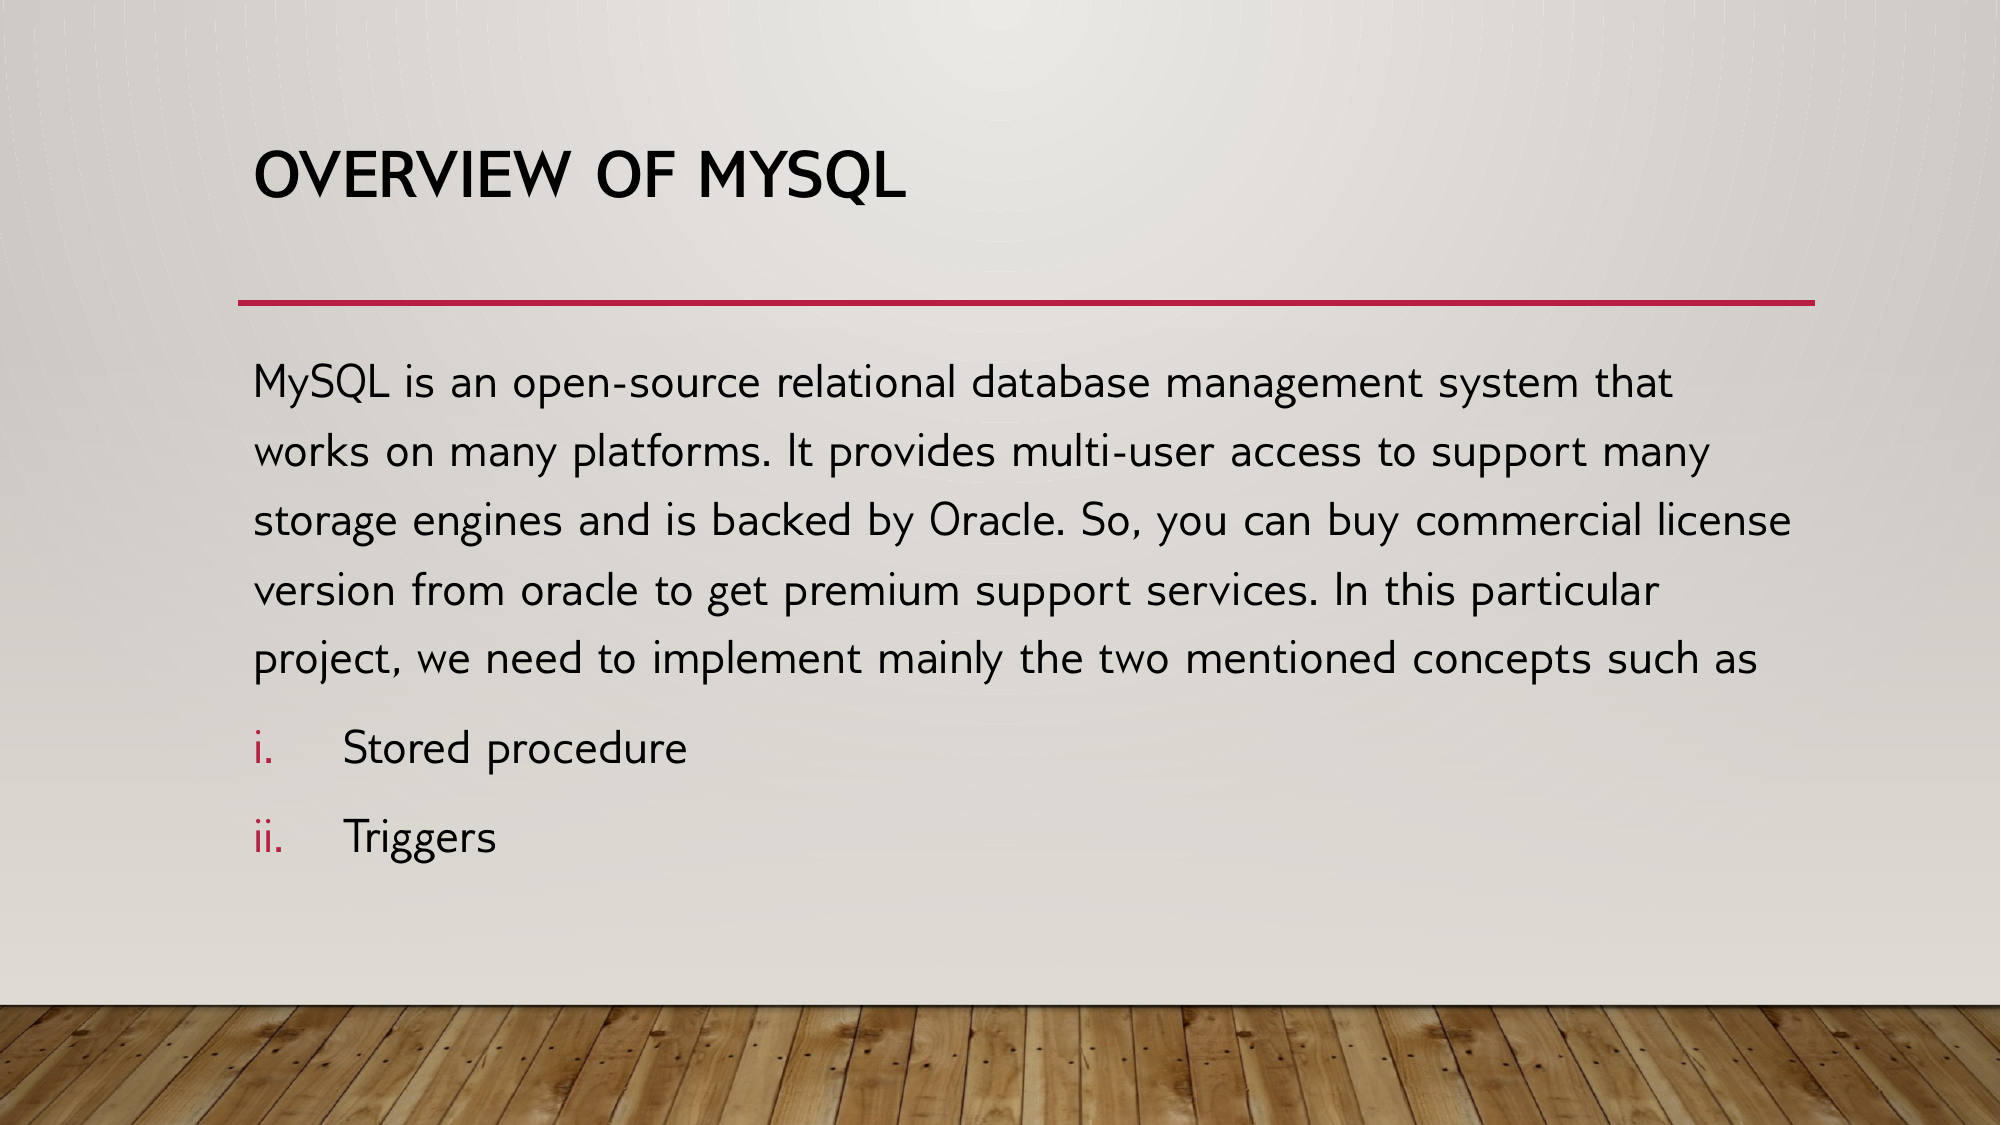

# Overview of MySQL
MySQL is an open-source relational database management system that works on many platforms. It provides multi-user access to support many storage engines and is backed by Oracle. So, you can buy commercial license version from oracle to get premium support services. In this particular project, we need to implement mainly the two mentioned concepts such as
Stored procedure
Triggers